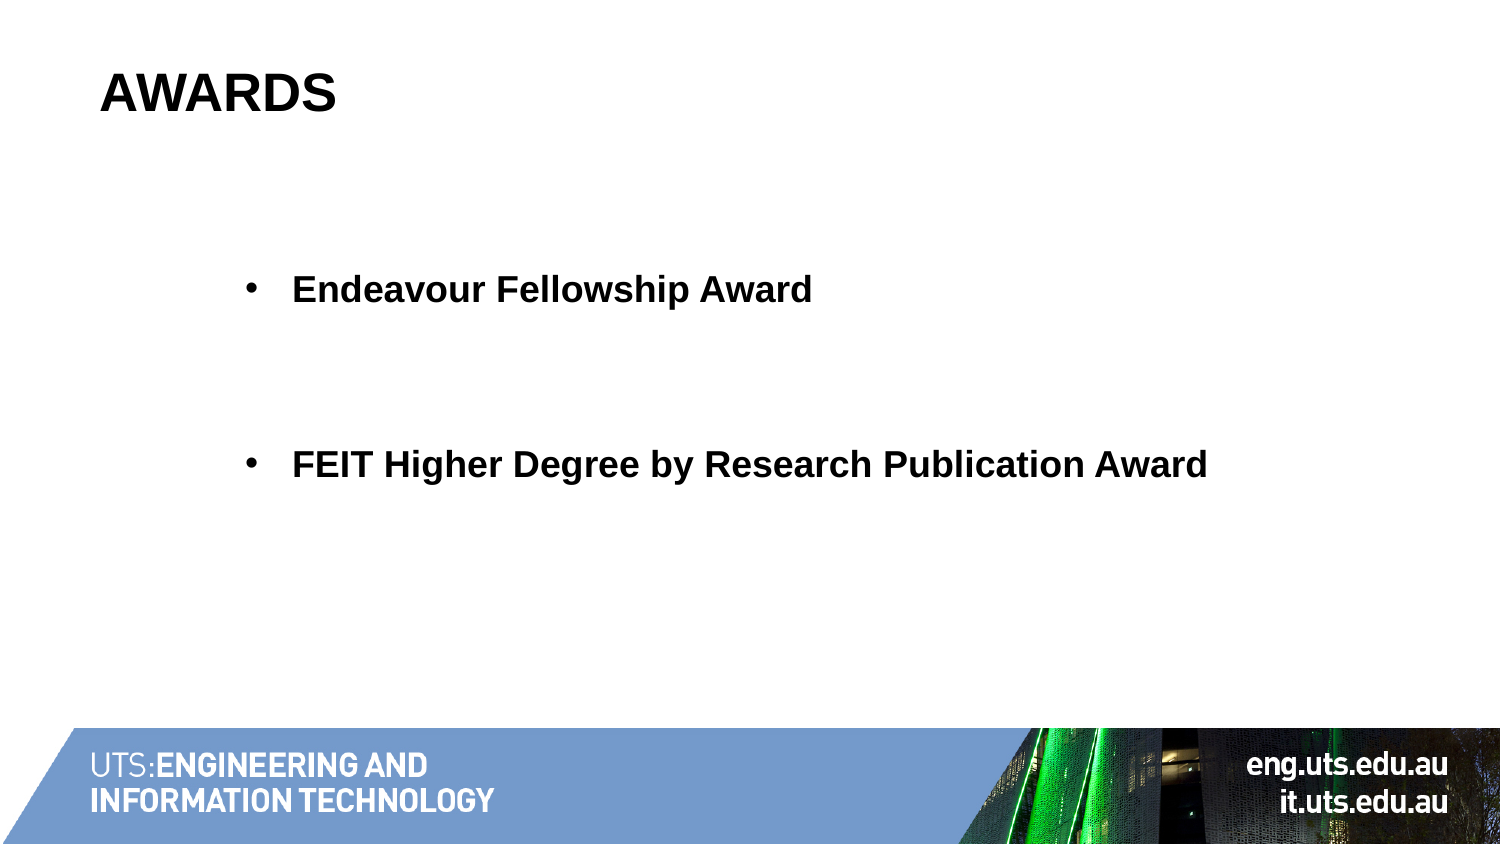

# Awards

Endeavour Fellowship Award

FEIT Higher Degree by Research Publication Award